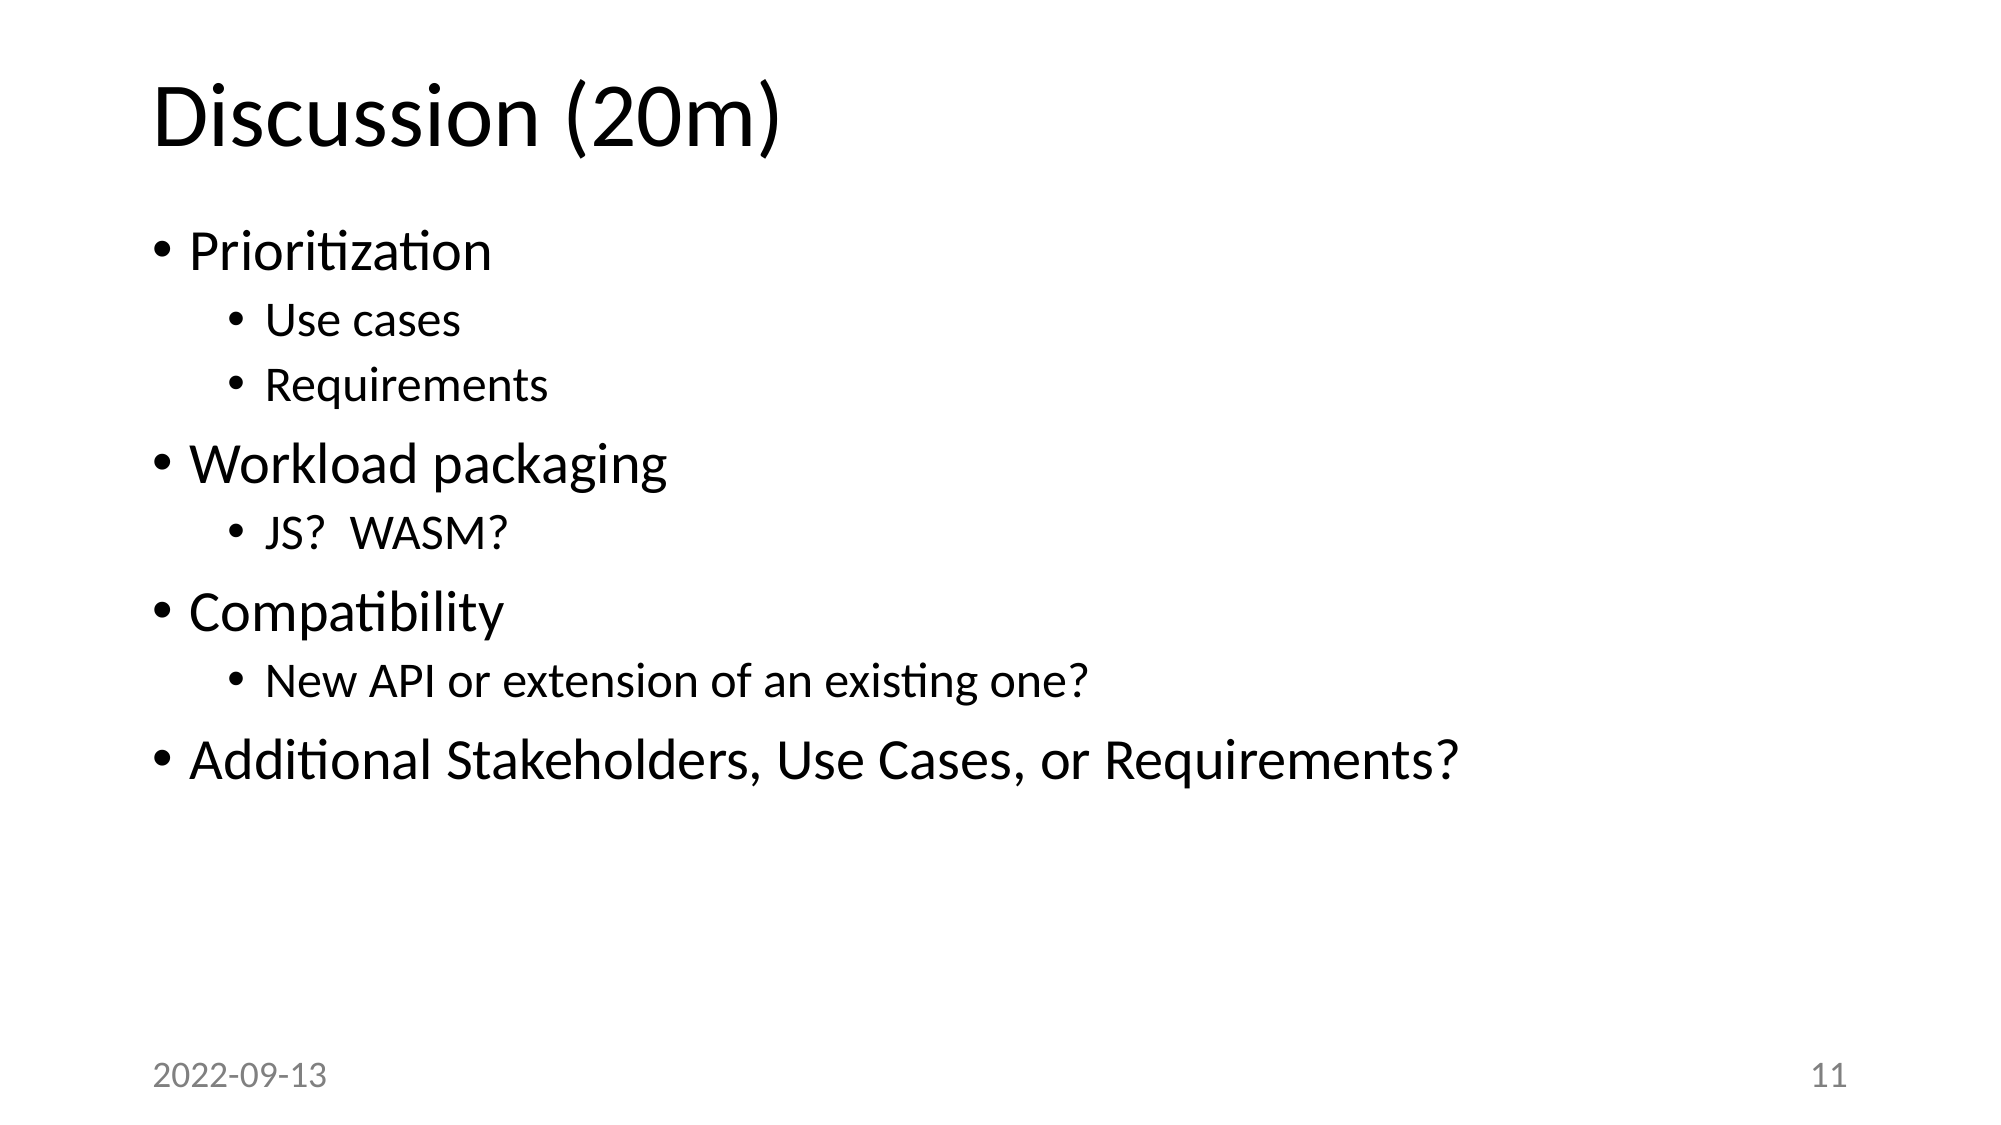

# Discussion (20m)
Prioritization
Use cases
Requirements
Workload packaging
JS?  WASM?
Compatibility
New API or extension of an existing one?
Additional Stakeholders, Use Cases, or Requirements?
2022-09-13
11